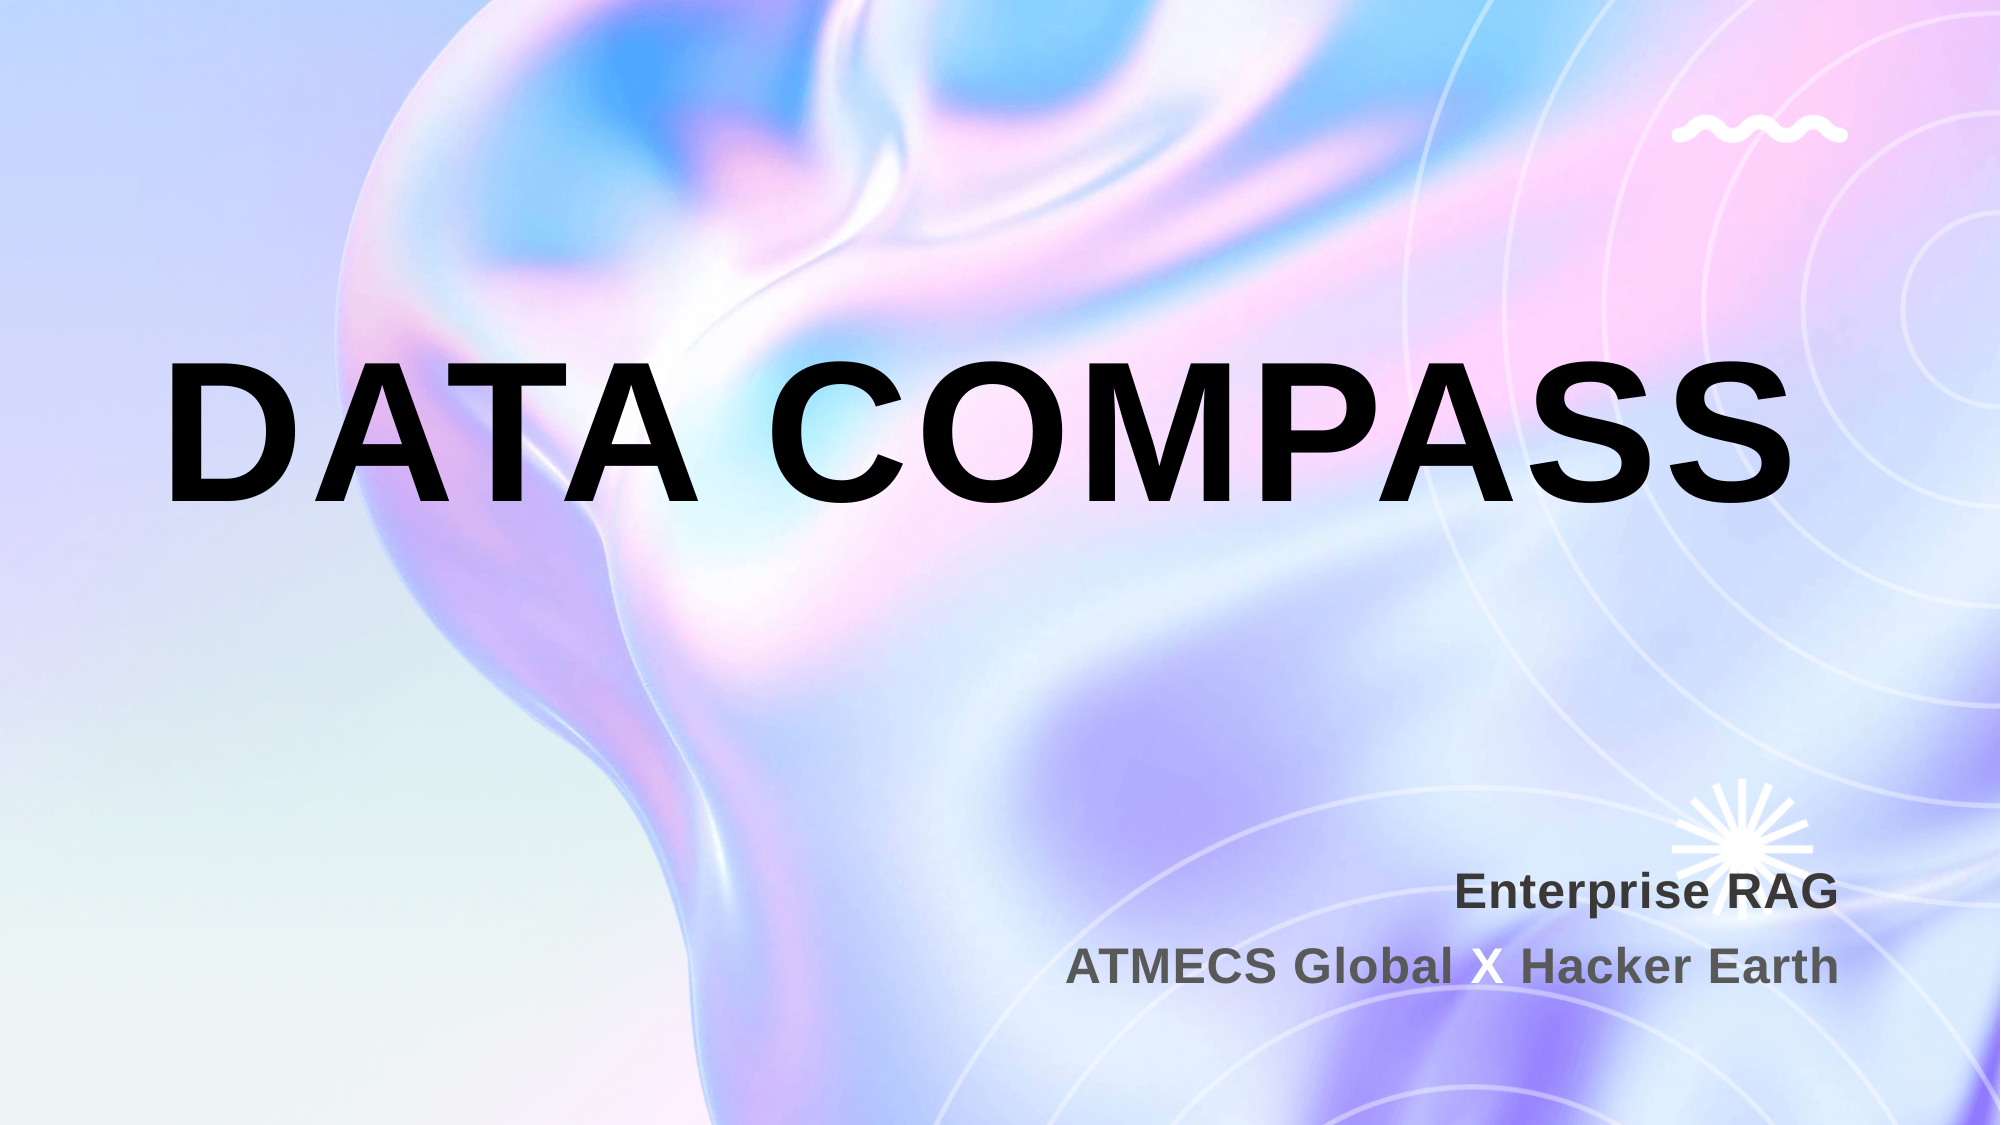

# Data compass
Enterprise RAG
ATMECS Global X Hacker Earth